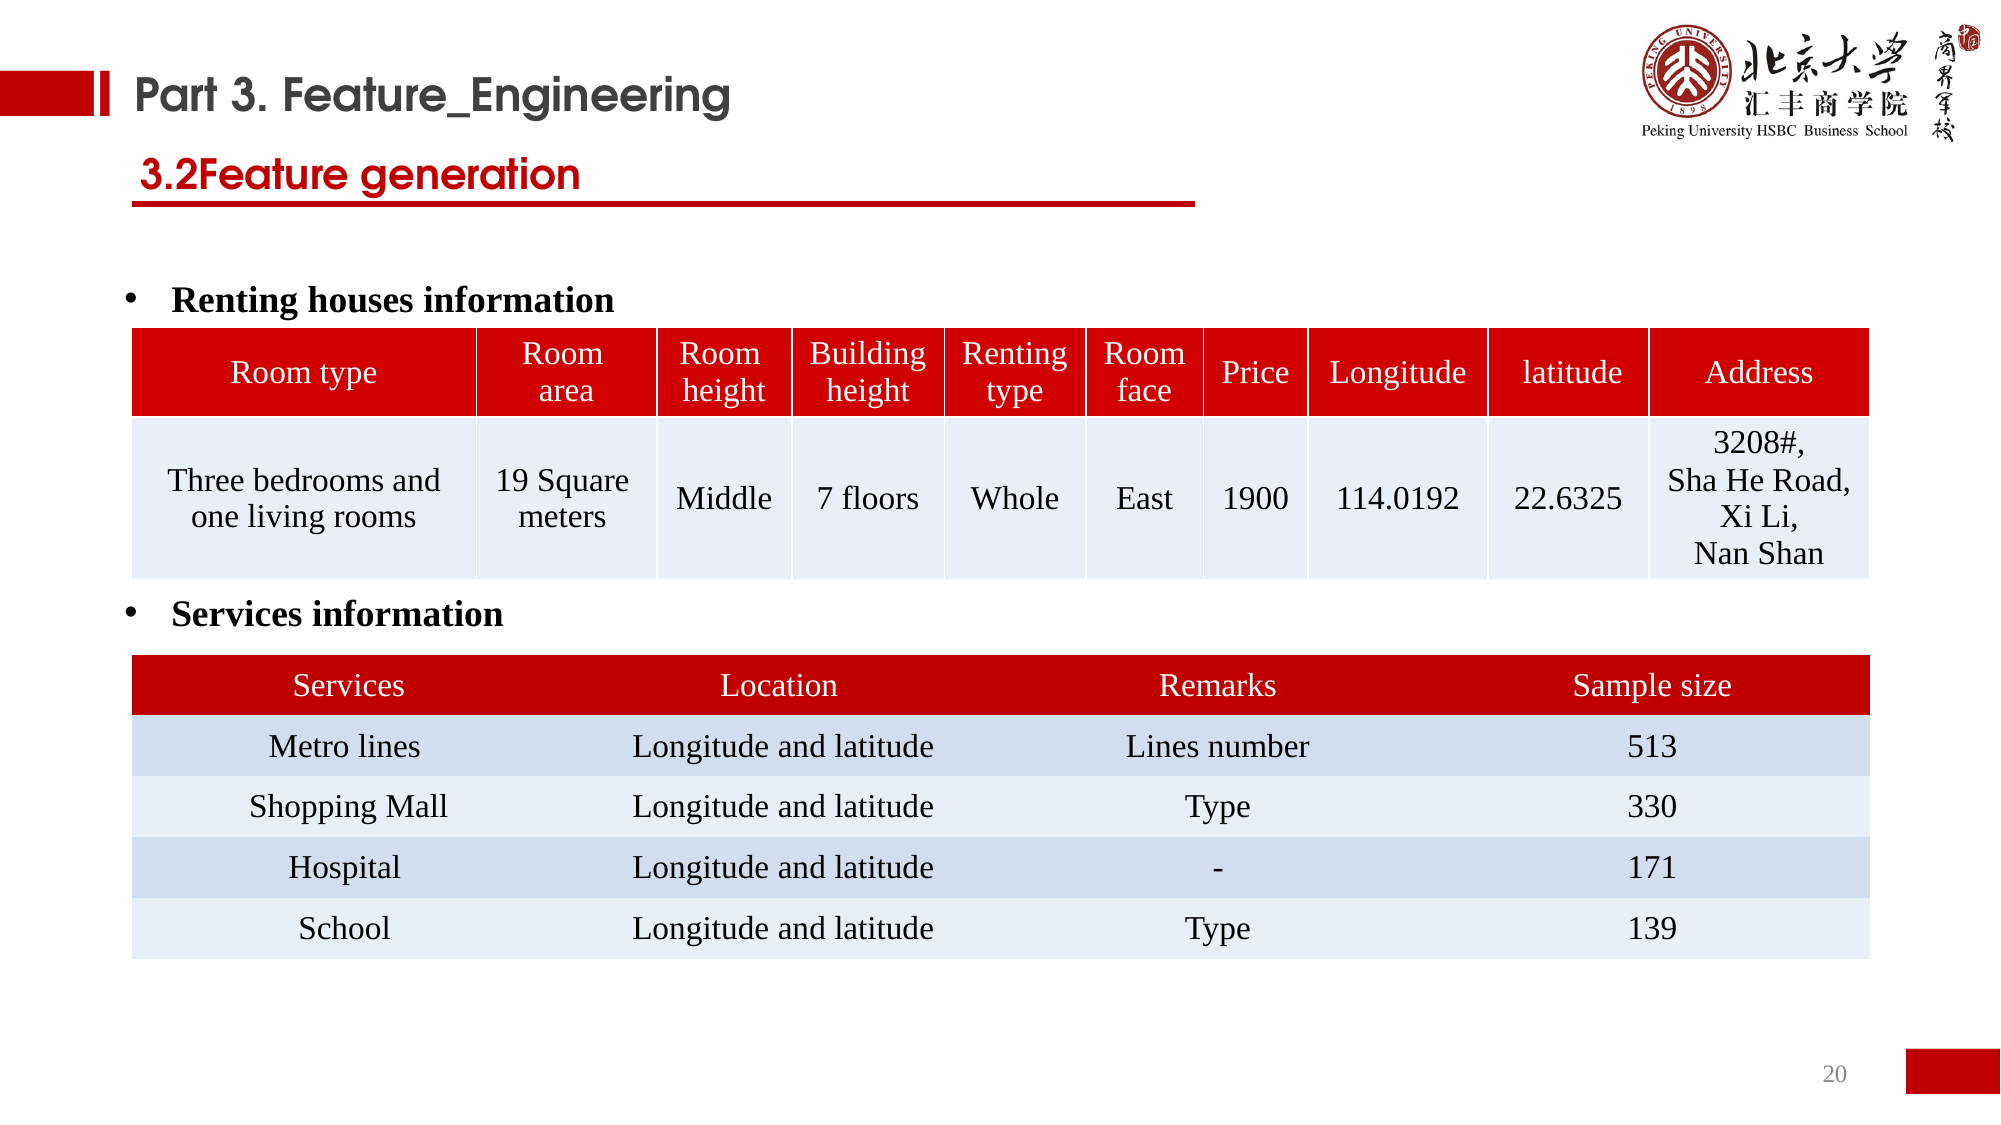

Part 3. Feature_Engineering

3.2Feature generation
Renting houses information
| Room type | Room area | Room height | Building height | Renting type | Room face | Price | Longitude | latitude | Address |
| --- | --- | --- | --- | --- | --- | --- | --- | --- | --- |
| Three bedrooms and one living rooms | 19 Square meters | Middle | 7 floors | Whole | East | 1900 | 114.0192 | 22.6325 | 3208#, Sha He Road, Xi Li, Nan Shan |
Services information
| Services | Location | Remarks | Sample size |
| --- | --- | --- | --- |
| Metro lines | Longitude and latitude | Lines number | 513 |
| Shopping Mall | Longitude and latitude | Type | 330 |
| Hospital | Longitude and latitude | - | 171 |
| School | Longitude and latitude | Type | 139 |
20